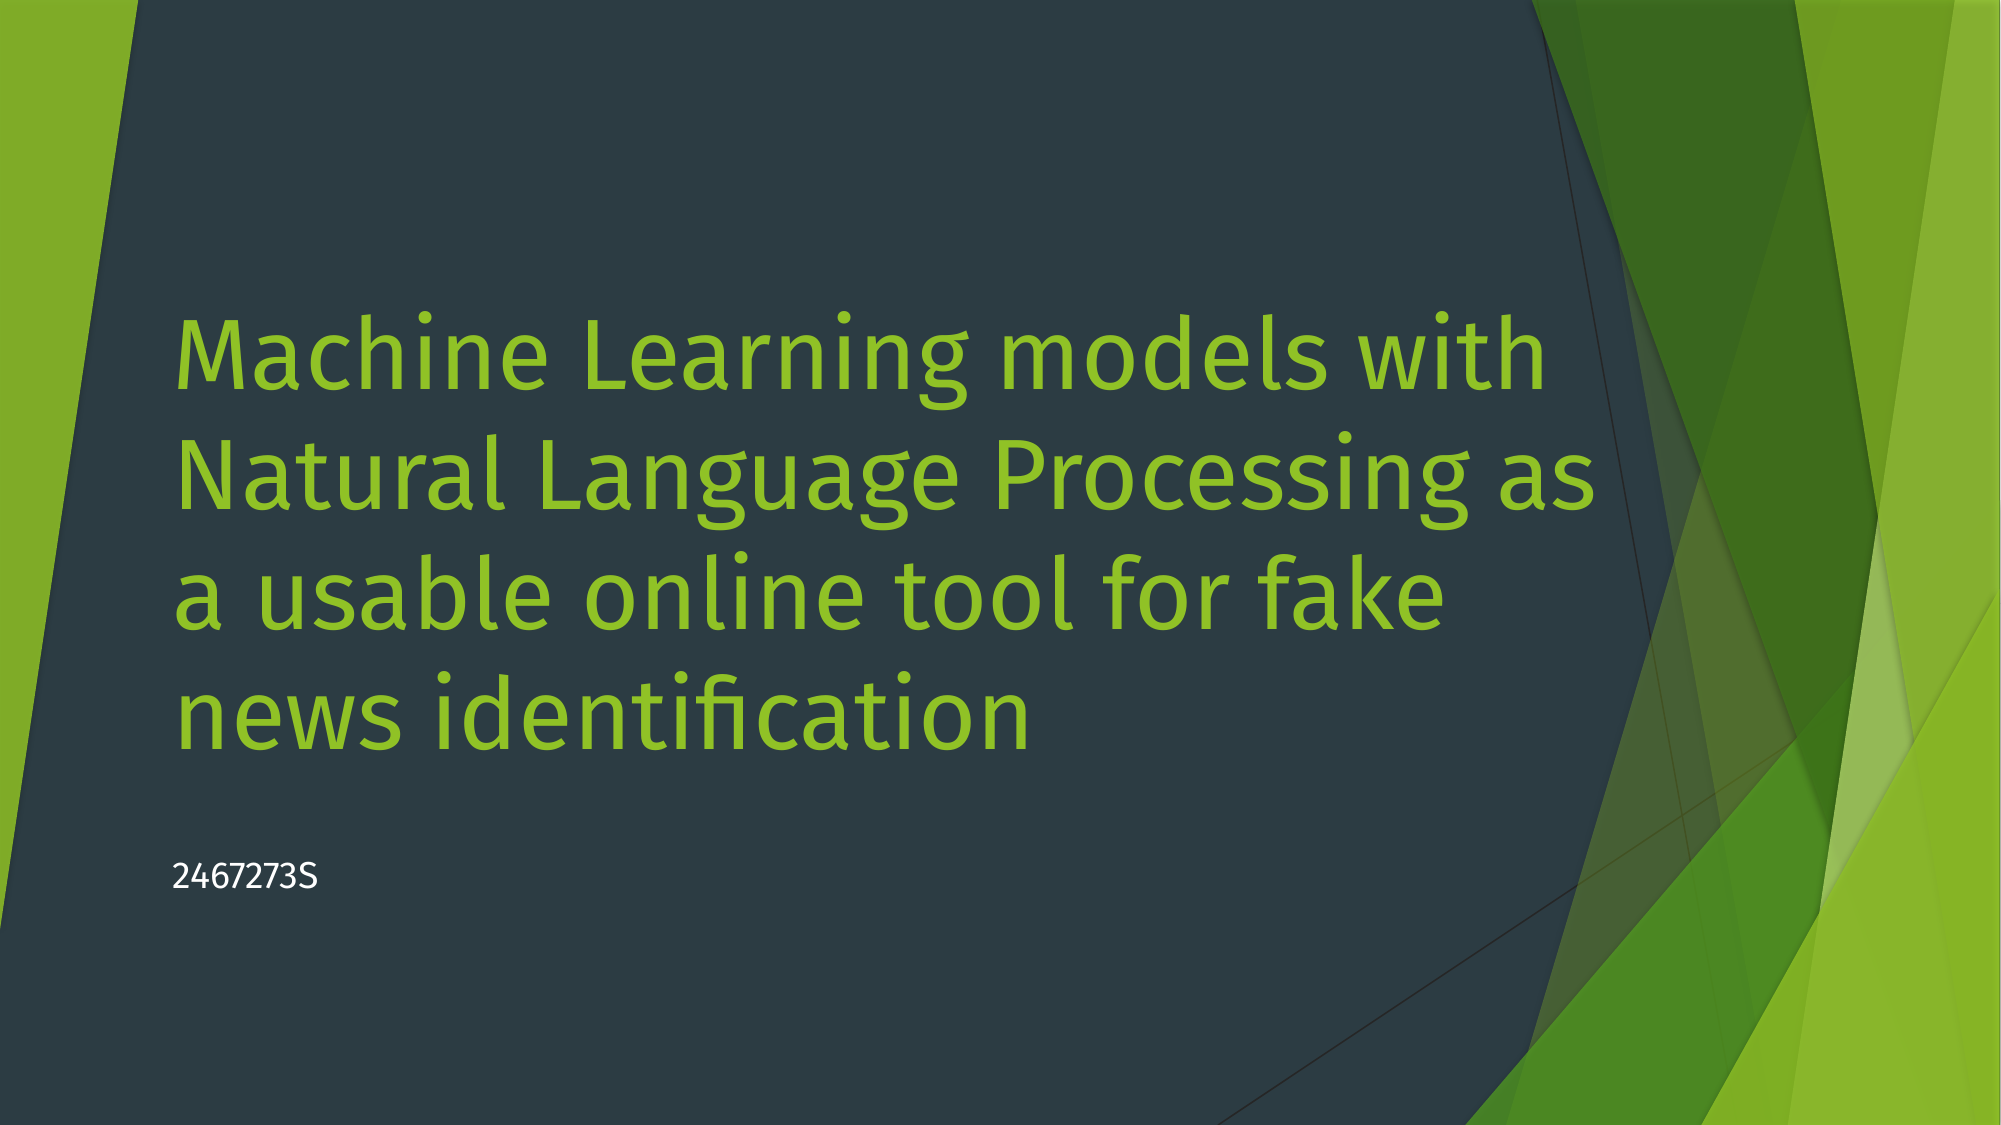

# Machine Learning models with Natural Language Processing as a usable online tool for fake news identification
2467273S